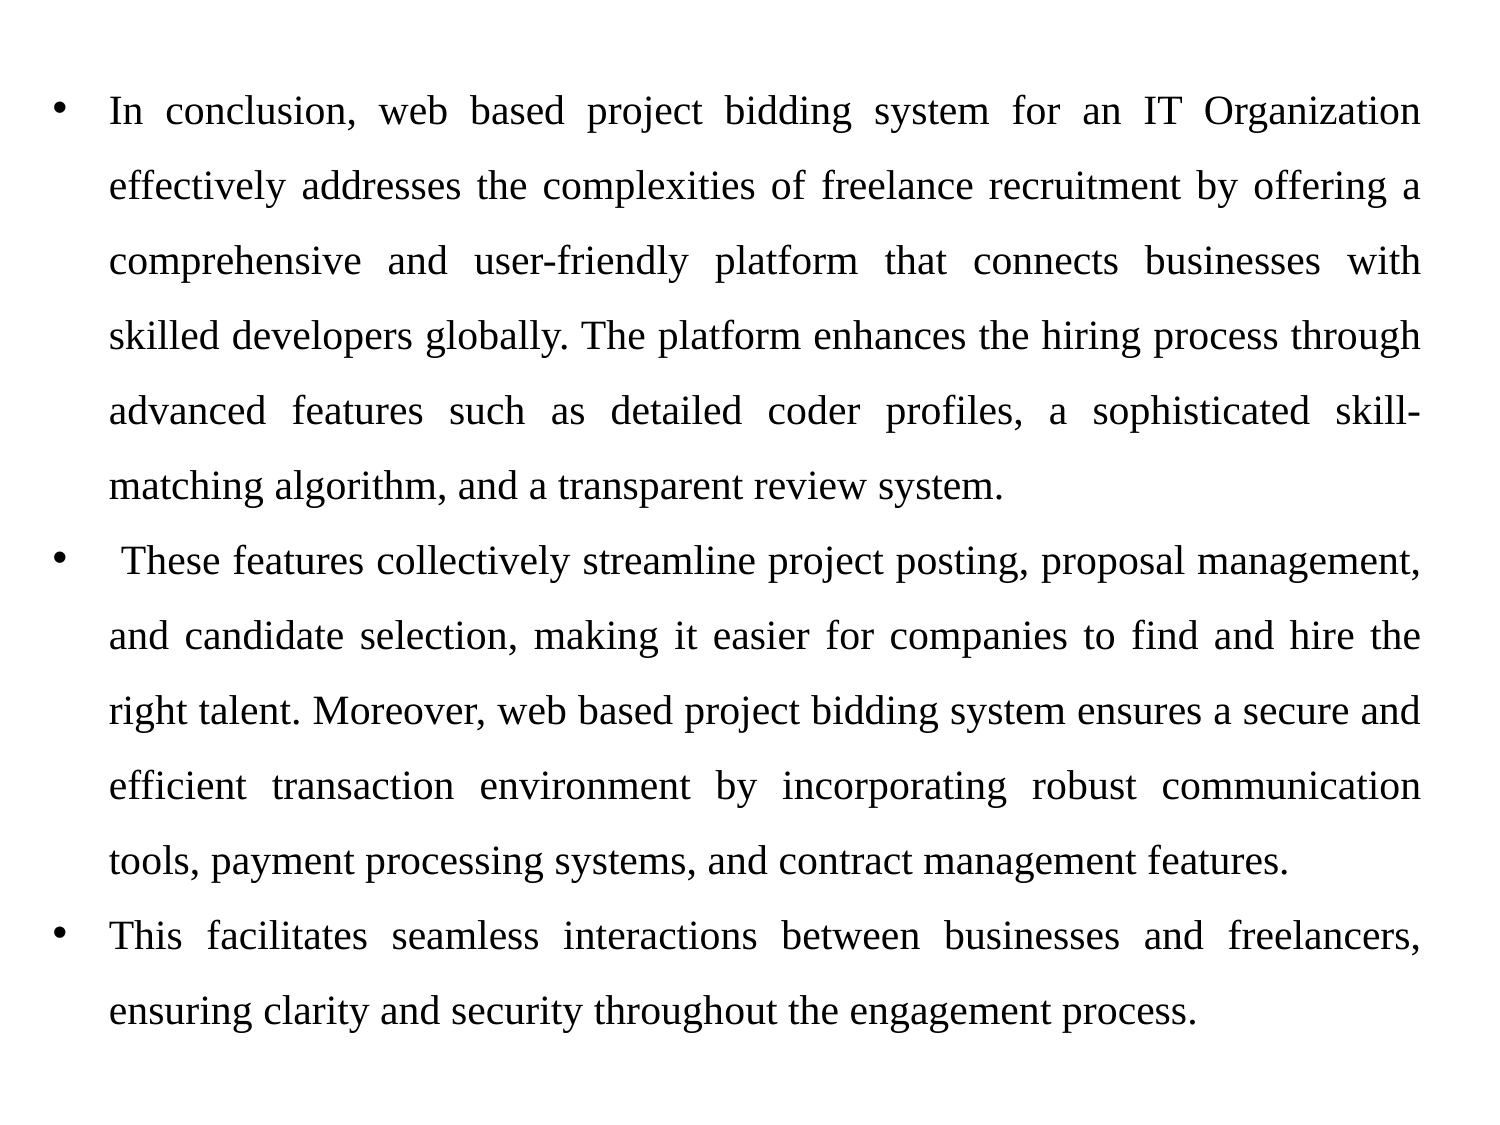

In conclusion, web based project bidding system for an IT Organization effectively addresses the complexities of freelance recruitment by offering a comprehensive and user-friendly platform that connects businesses with skilled developers globally. The platform enhances the hiring process through advanced features such as detailed coder profiles, a sophisticated skill-matching algorithm, and a transparent review system.
 These features collectively streamline project posting, proposal management, and candidate selection, making it easier for companies to find and hire the right talent. Moreover, web based project bidding system ensures a secure and efficient transaction environment by incorporating robust communication tools, payment processing systems, and contract management features.
This facilitates seamless interactions between businesses and freelancers, ensuring clarity and security throughout the engagement process.